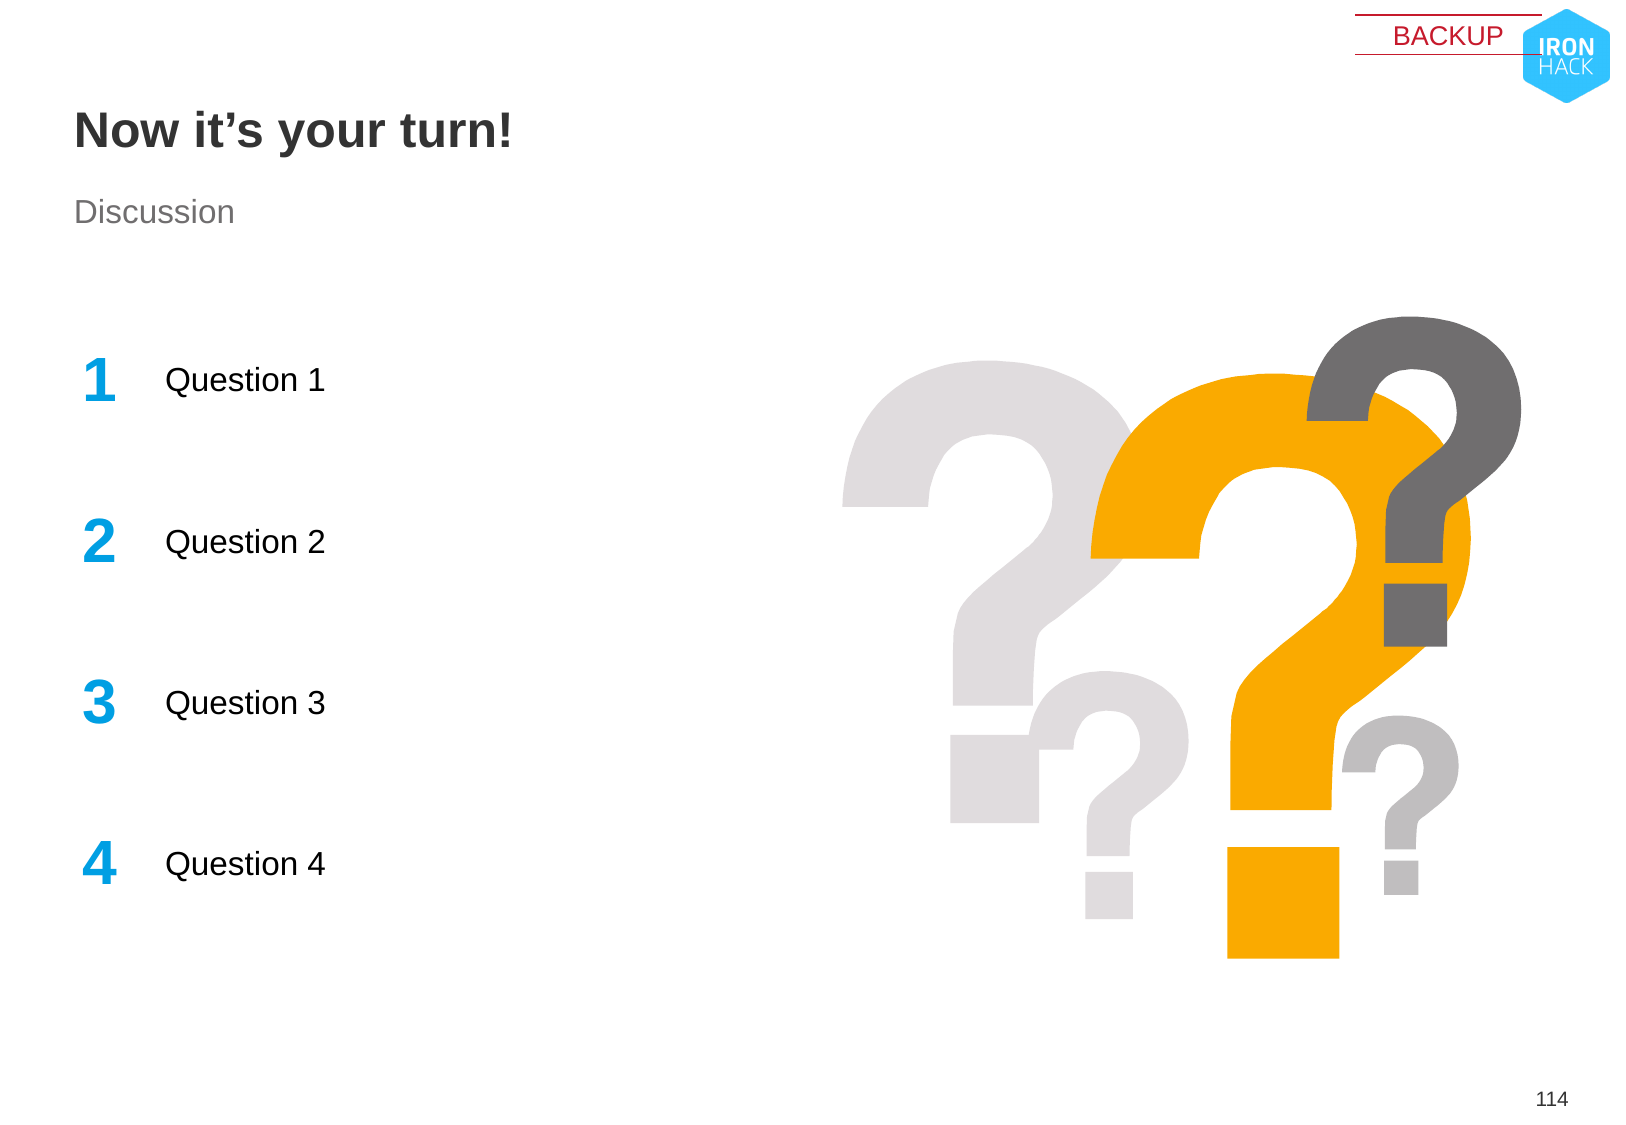

BACKUP
# Now it’s your turn!
Discussion

1
Question 1

2
Question 2
3
Question 3

4
Question 4